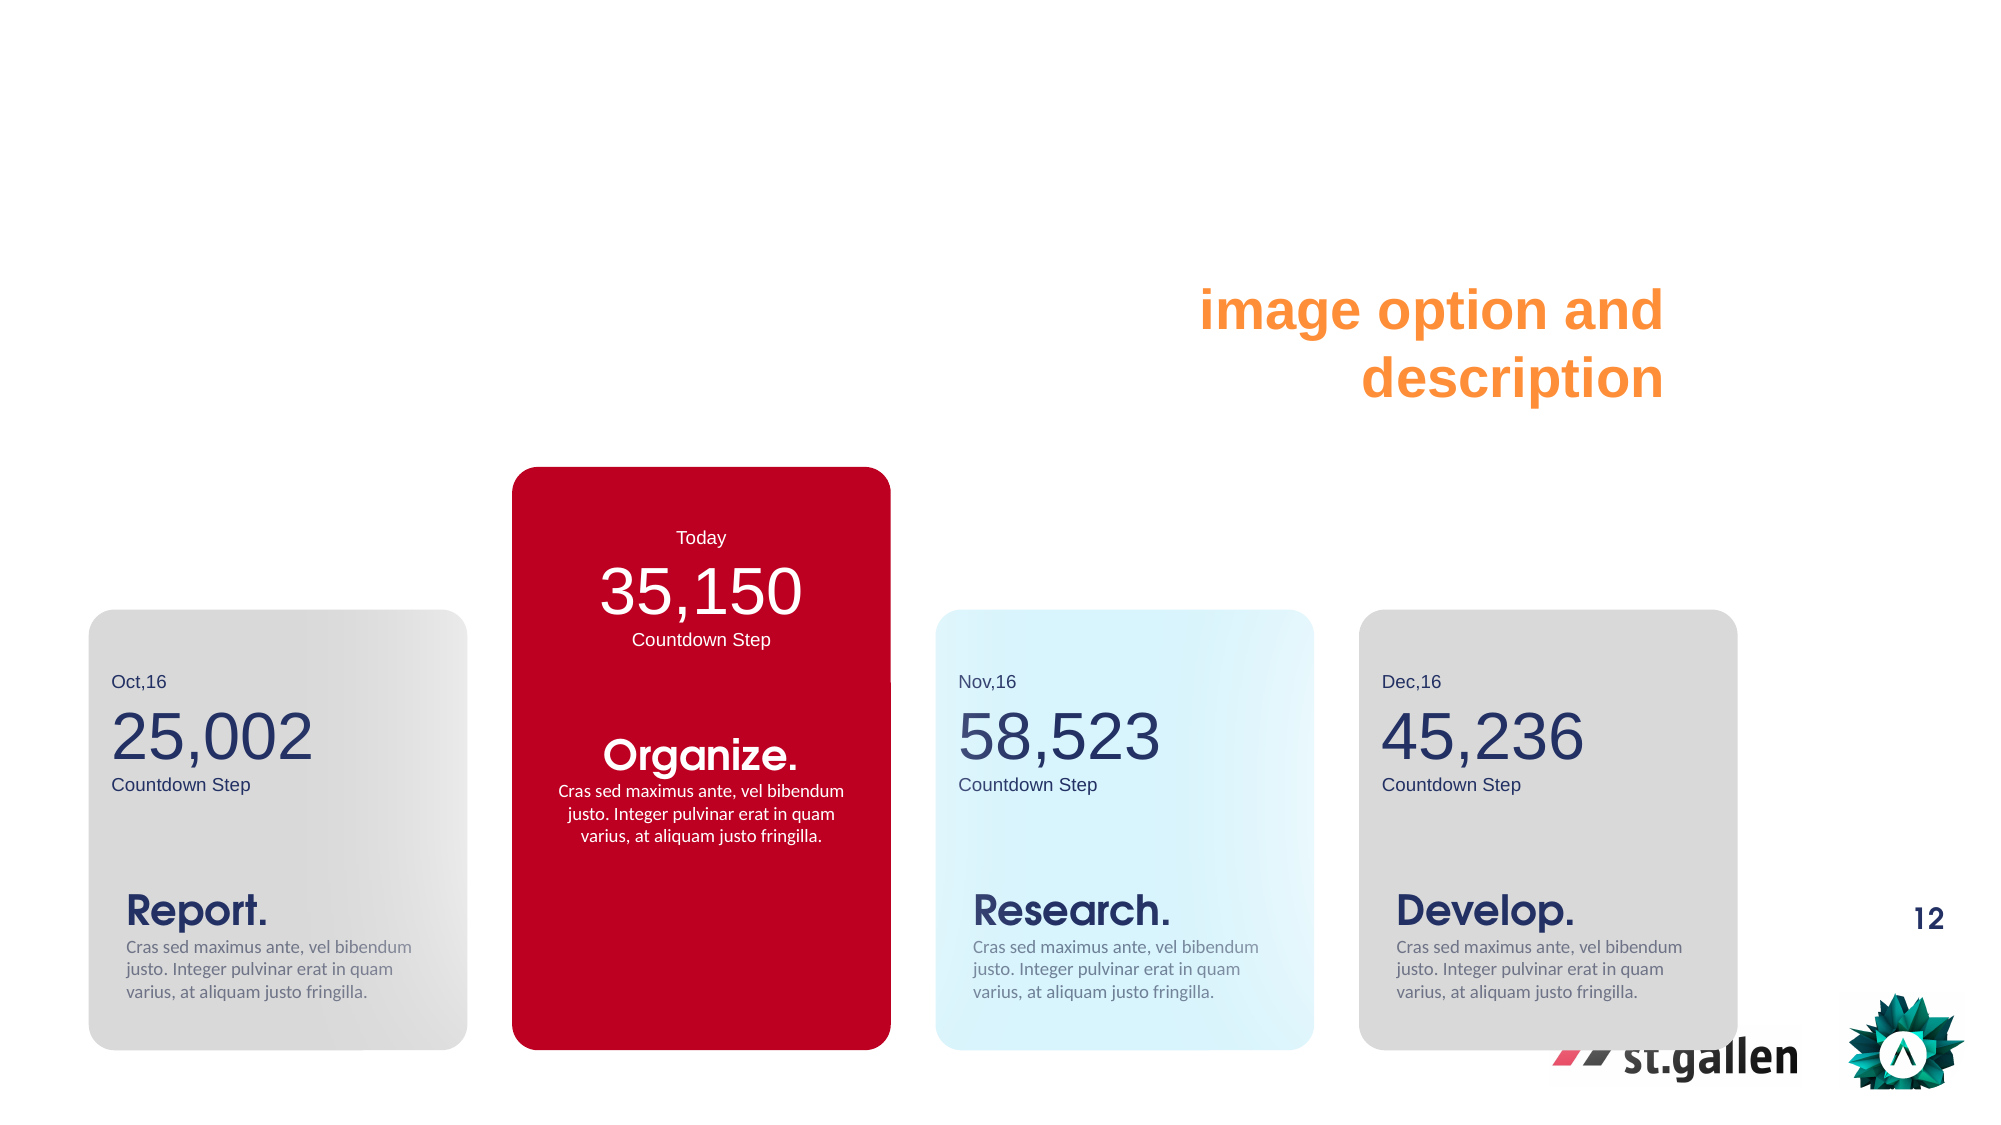

Special simple image option and description

Today
35,150
Countdown Step
Organize.
Cras sed maximus ante, vel bibendum justo. Integer pulvinar erat in quam varius, at aliquam justo fringilla.

Oct,16
25,002
Countdown Step
Report.
Cras sed maximus ante, vel bibendum justo. Integer pulvinar erat in quam varius, at aliquam justo fringilla.

Nov,16
58,523
Countdown Step
Research.
Cras sed maximus ante, vel bibendum justo. Integer pulvinar erat in quam varius, at aliquam justo fringilla.

Dec,16
45,236
Countdown Step
Develop.
Cras sed maximus ante, vel bibendum justo. Integer pulvinar erat in quam varius, at aliquam justo fringilla.